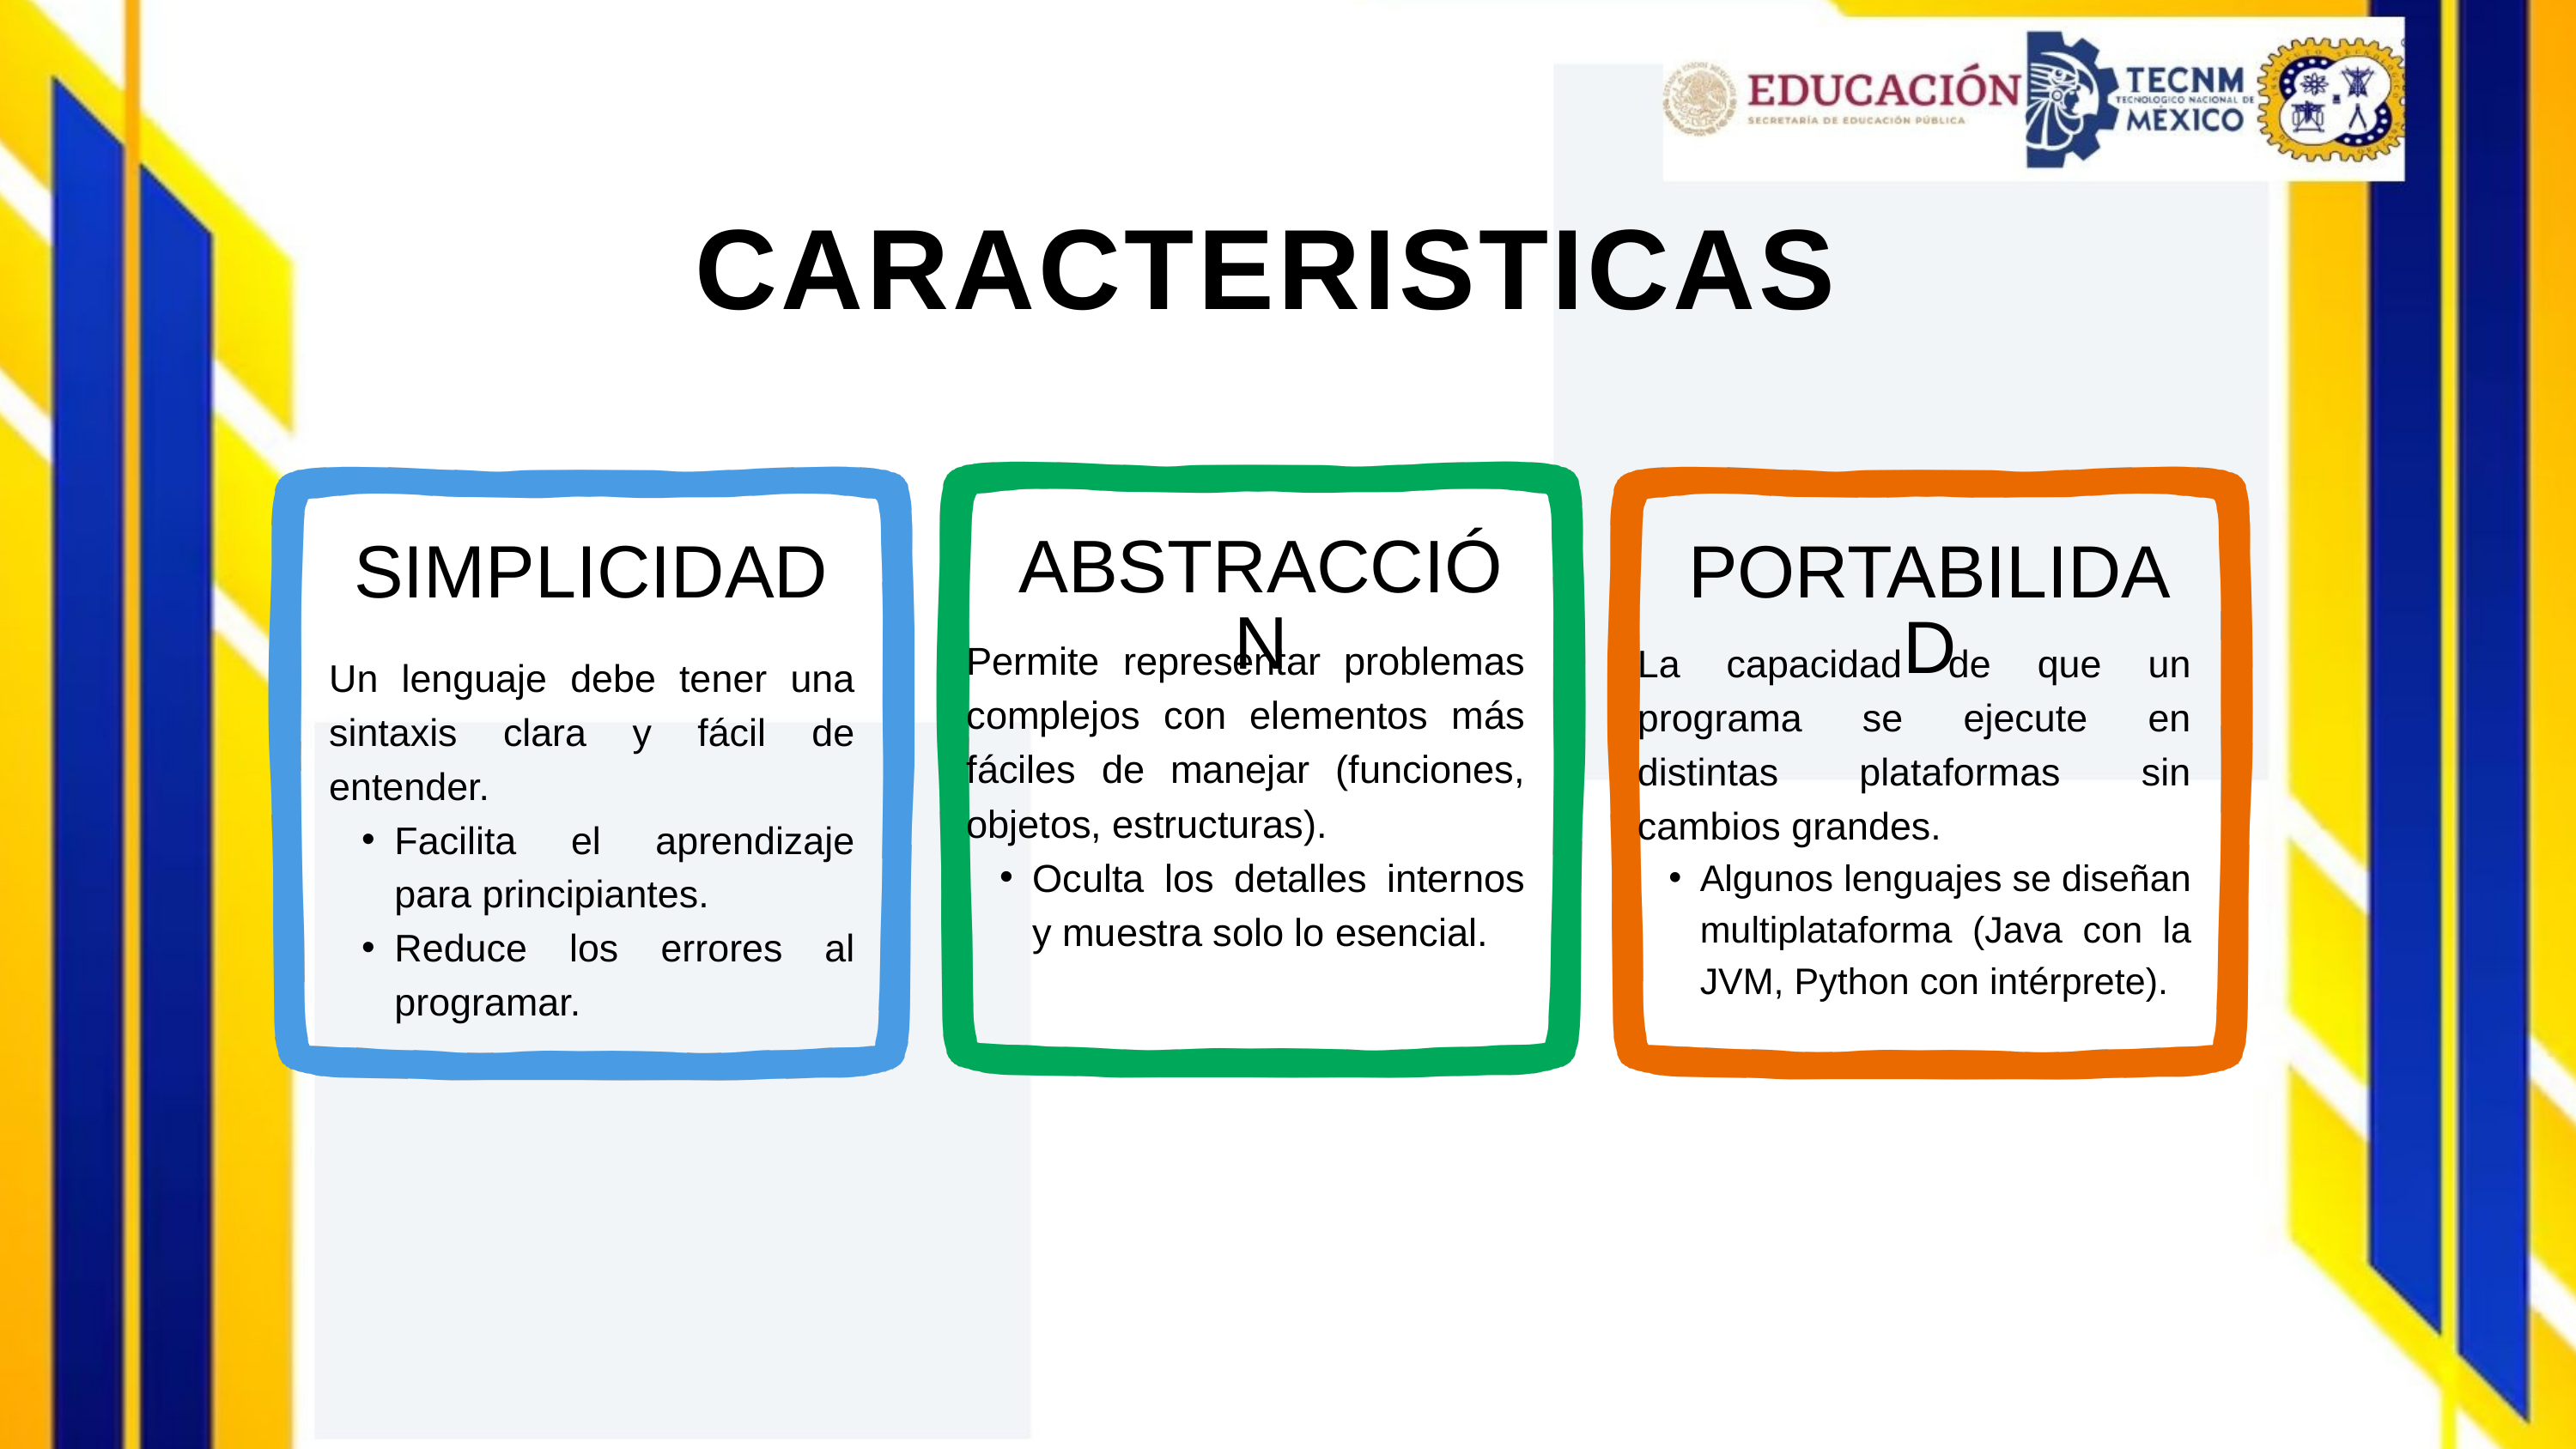

CARACTERISTICAS

ABSTRACCIÓN
PORTABILIDAD
SIMPLICIDAD
Permite representar problemas complejos con elementos más fáciles de manejar (funciones, objetos, estructuras).
Oculta los detalles internos y muestra solo lo esencial.

La capacidad de que un programa se ejecute en distintas plataformas sin cambios grandes.
Algunos lenguajes se diseñan multiplataforma (Java con la JVM, Python con intérprete).

Un lenguaje debe tener una sintaxis clara y fácil de entender.
Facilita el aprendizaje para principiantes.
Reduce los errores al programar.